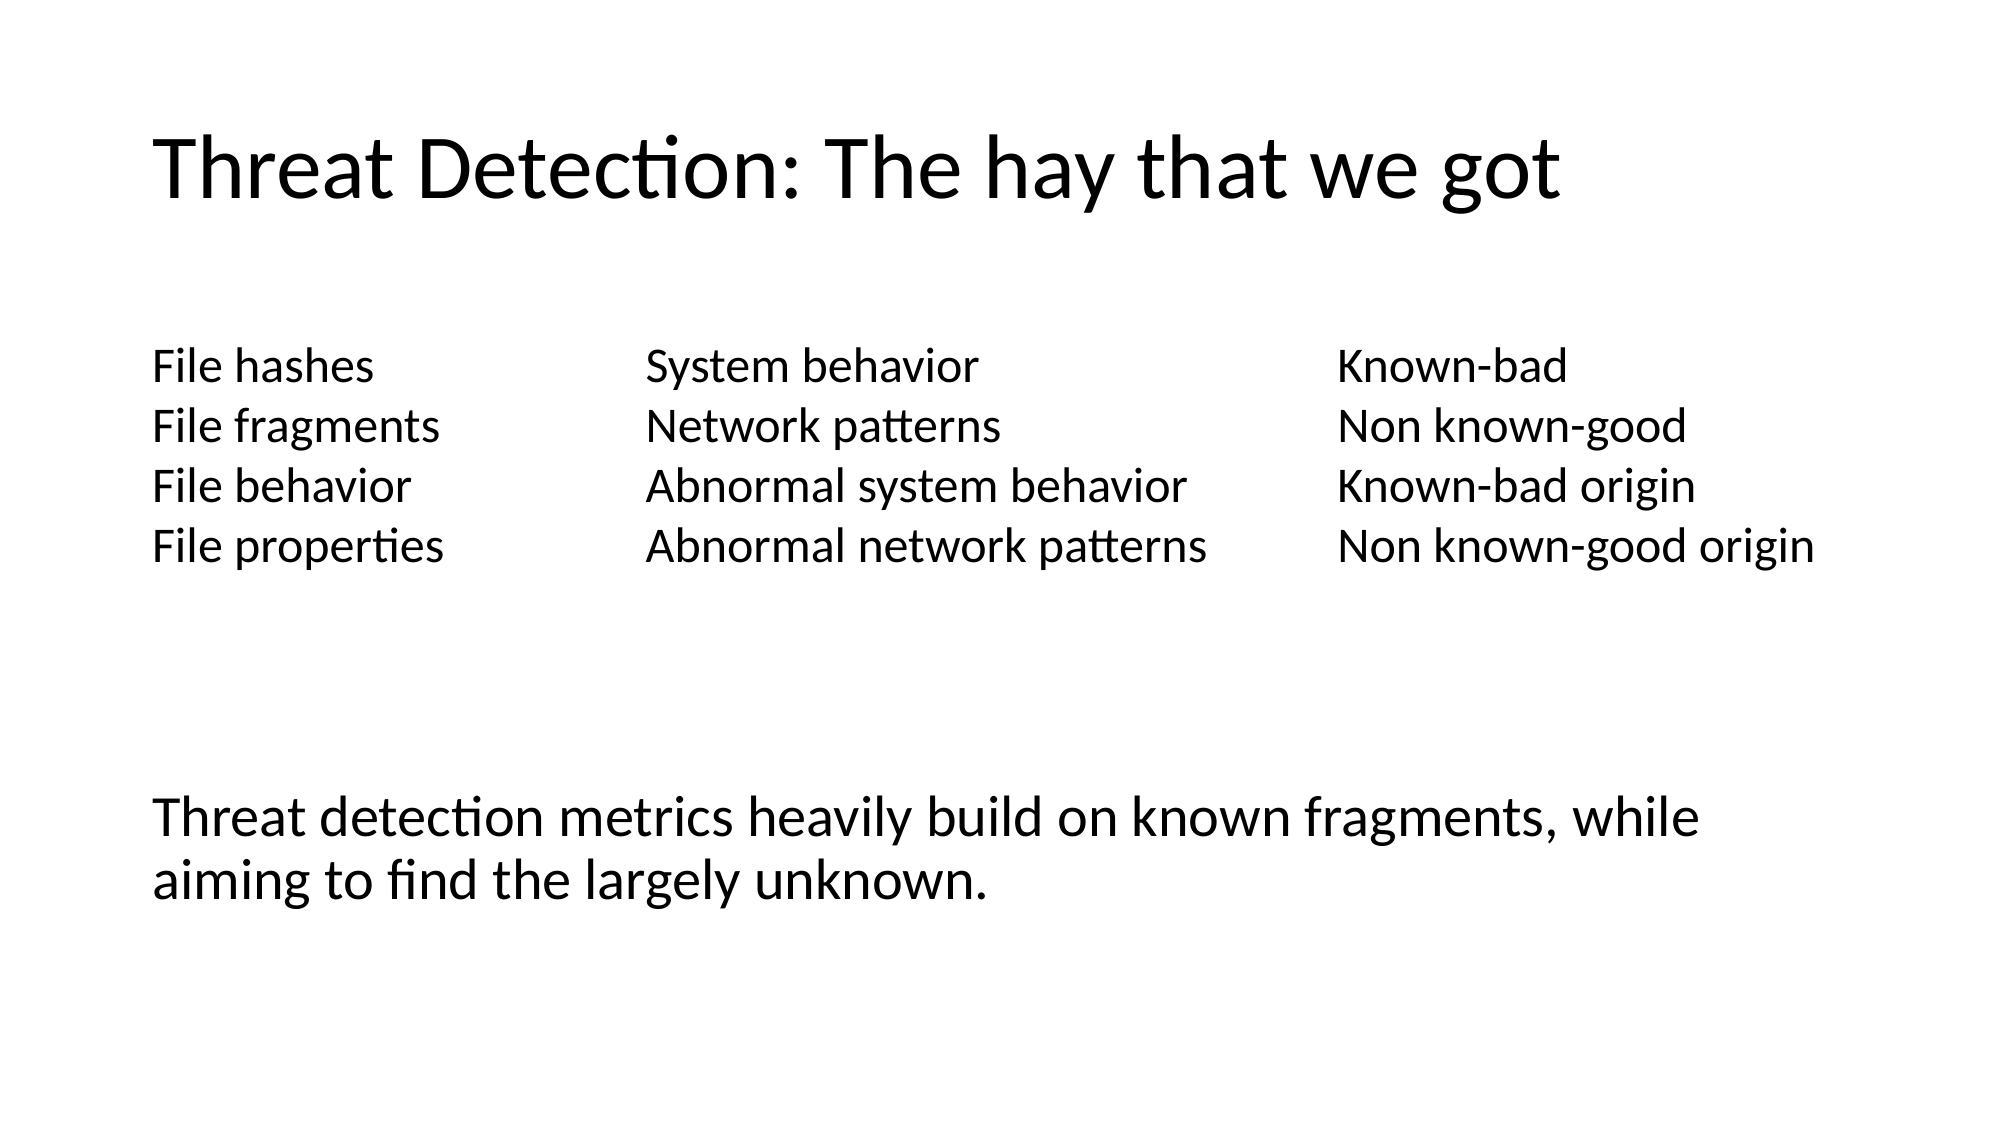

# Threat Detection: The hay that we got
Known-bad
Non known-good
Known-bad origin
Non known-good origin
File hashes
File fragments
File behavior
File properties
System behavior
Network patterns
Abnormal system behavior
Abnormal network patterns
Threat detection metrics heavily build on known fragments, while aiming to find the largely unknown.